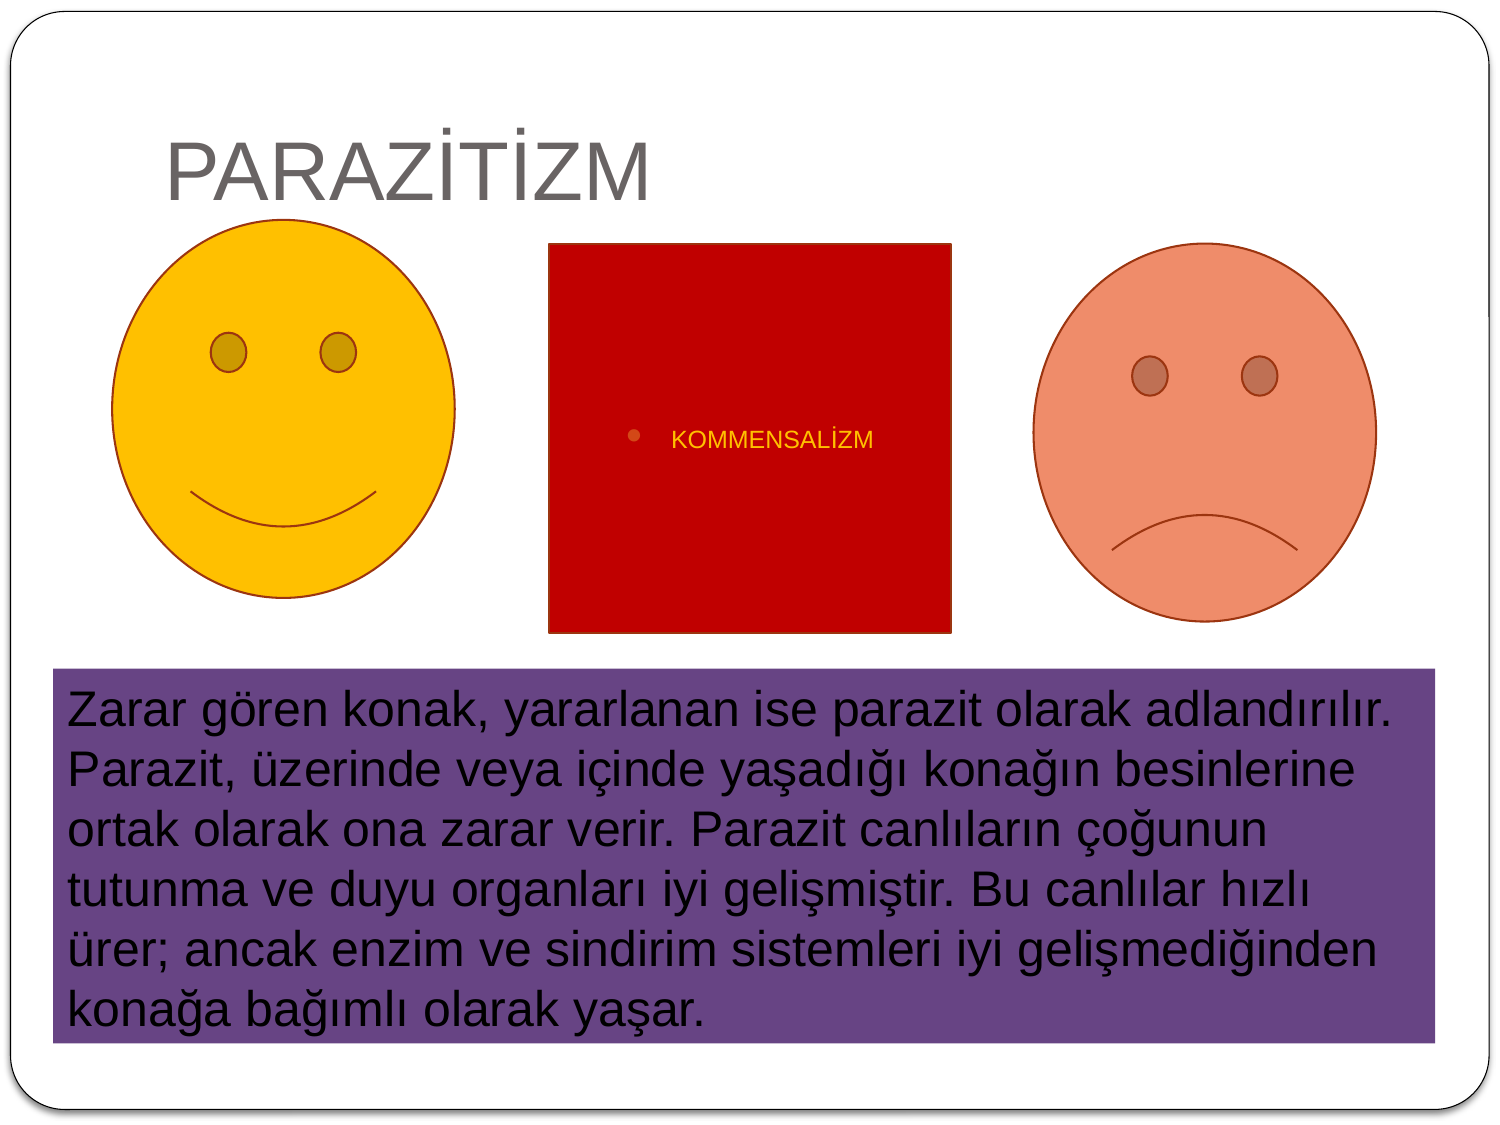

# PARAZİTİZM

KOMMENSALİZM

Zarar gören konak, yararlanan ise parazit olarak adlandırılır. Parazit, üzerinde veya içinde yaşadığı konağın besinlerine ortak olarak ona zarar verir. Parazit canlıların çoğunun tutunma ve duyu organları iyi gelişmiştir. Bu canlılar hızlı ürer; ancak enzim ve sindirim sistemleri iyi gelişmediğinden konağa bağımlı olarak yaşar.